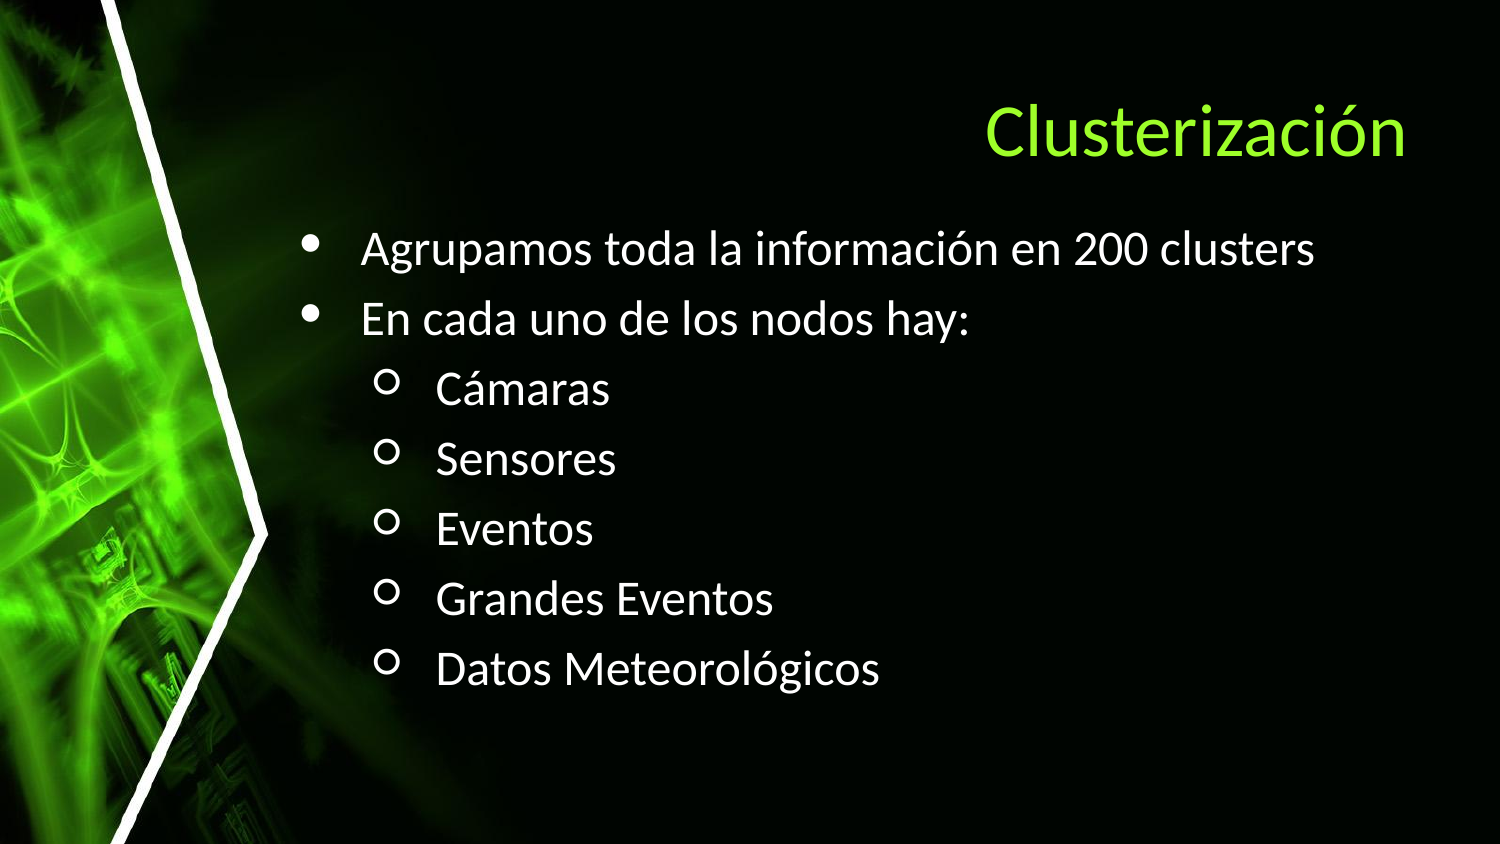

Clusterización
Agrupamos toda la información en 200 clusters
En cada uno de los nodos hay:
Cámaras
Sensores
Eventos
Grandes Eventos
Datos Meteorológicos